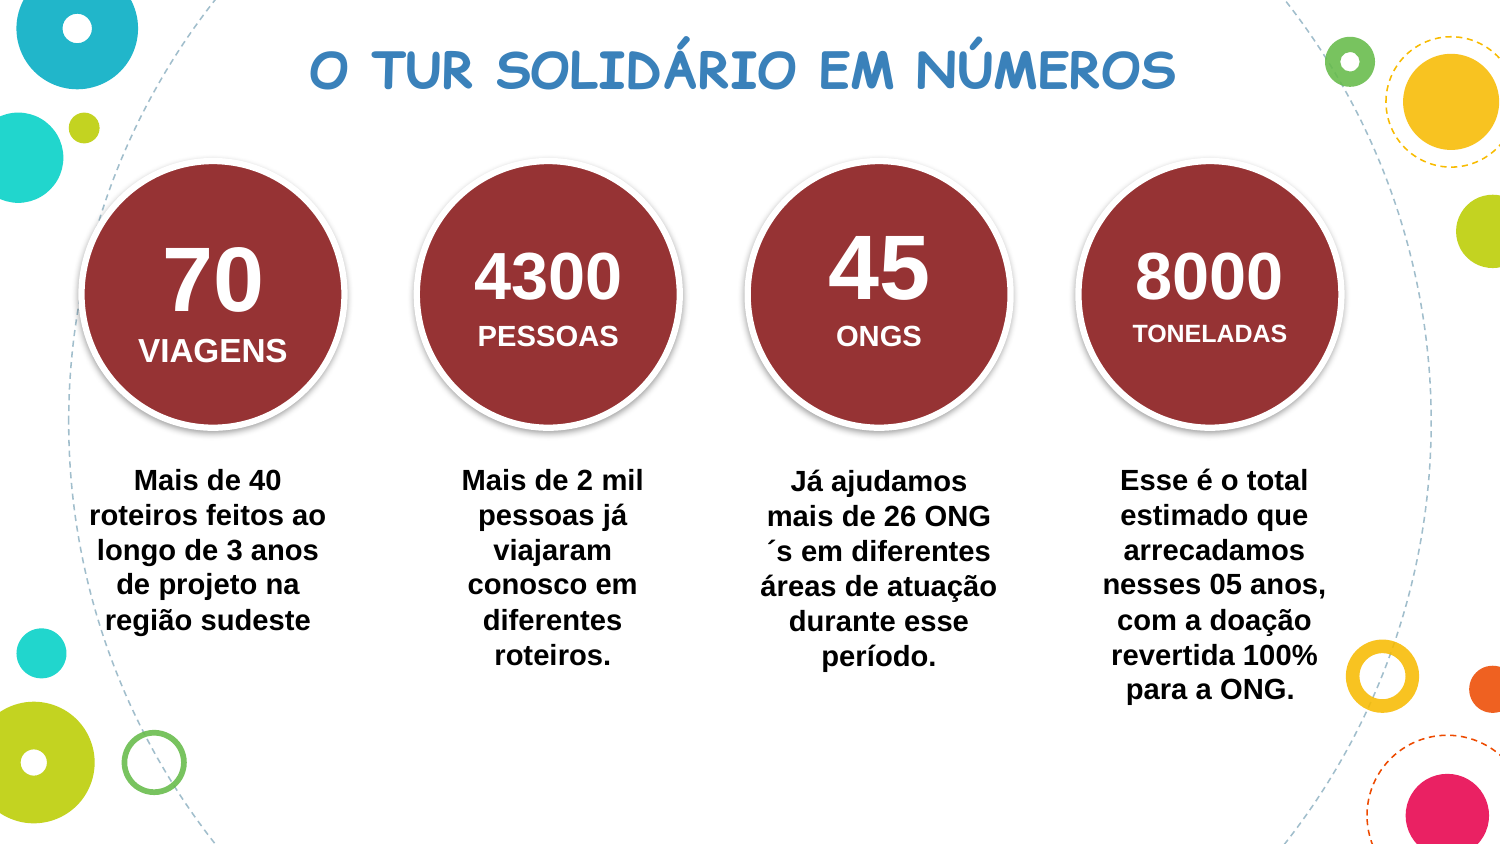

O TUR SOLIDÁRIO EM NÚMEROS
45 ONGS
4300 PESSOAS
8000 TONELADAS
70 VIAGENS
Mais de 2 mil pessoas já viajaram conosco em diferentes roteiros.
Esse é o total estimado que arrecadamos nesses 05 anos, com a doação revertida 100% para a ONG.
Mais de 40 roteiros feitos ao longo de 3 anos de projeto na região sudeste
Já ajudamos mais de 26 ONG´s em diferentes áreas de atuação durante esse período.